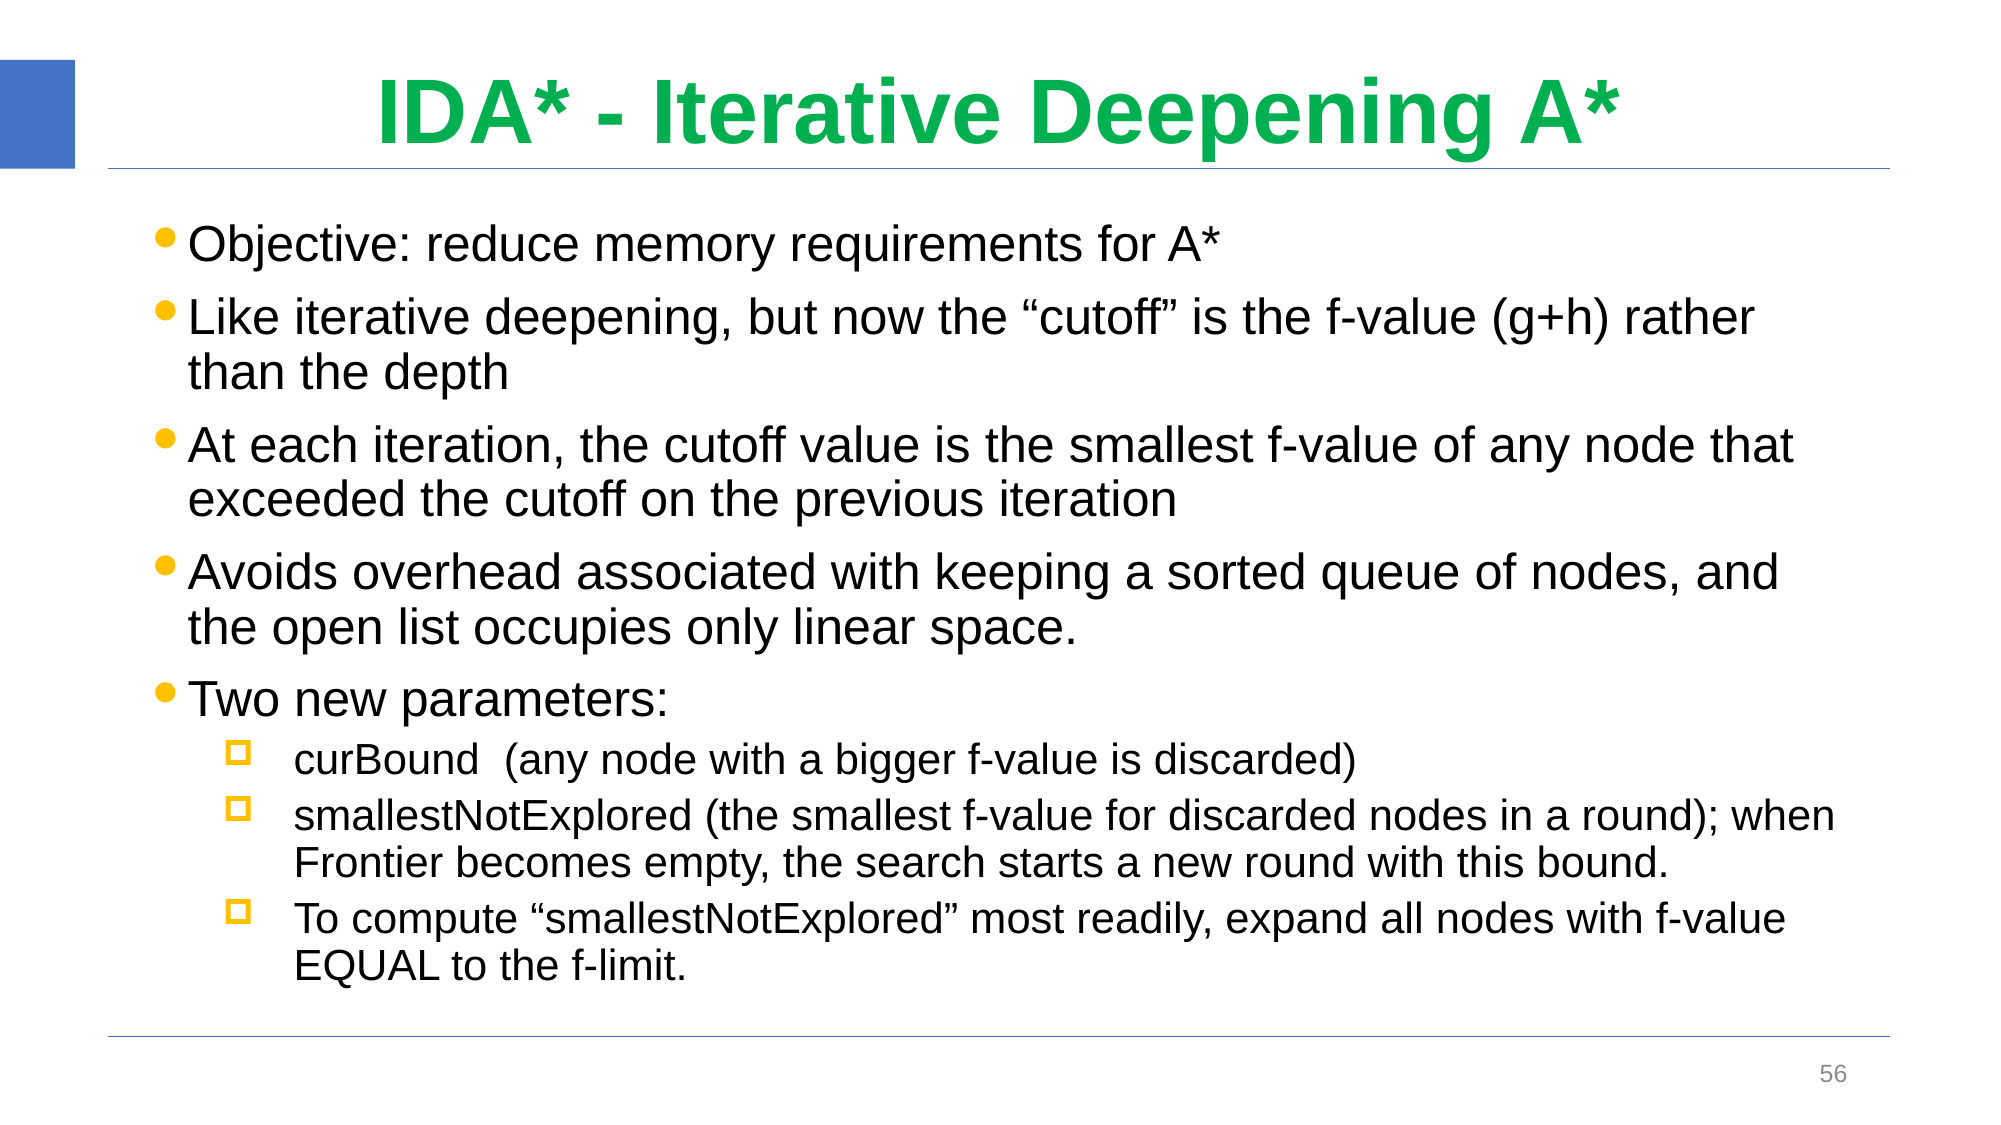

# IDA* ‐ Iterative Deepening A*
Objective: reduce memory requirements for A*
Like iterative deepening, but now the “cutoff” is the f-value (g+h) rather than the depth
At each iteration, the cutoff value is the smallest f-value of any node that exceeded the cutoff on the previous iteration
Avoids overhead associated with keeping a sorted queue of nodes, and the open list occupies only linear space.
Two new parameters:
curBound  (any node with a bigger f-value is discarded)
smallestNotExplored (the smallest f-value for discarded nodes in a round); when Frontier becomes empty, the search starts a new round with this bound.
To compute “smallestNotExplored” most readily, expand all nodes with f-value EQUAL to the f-limit.

56